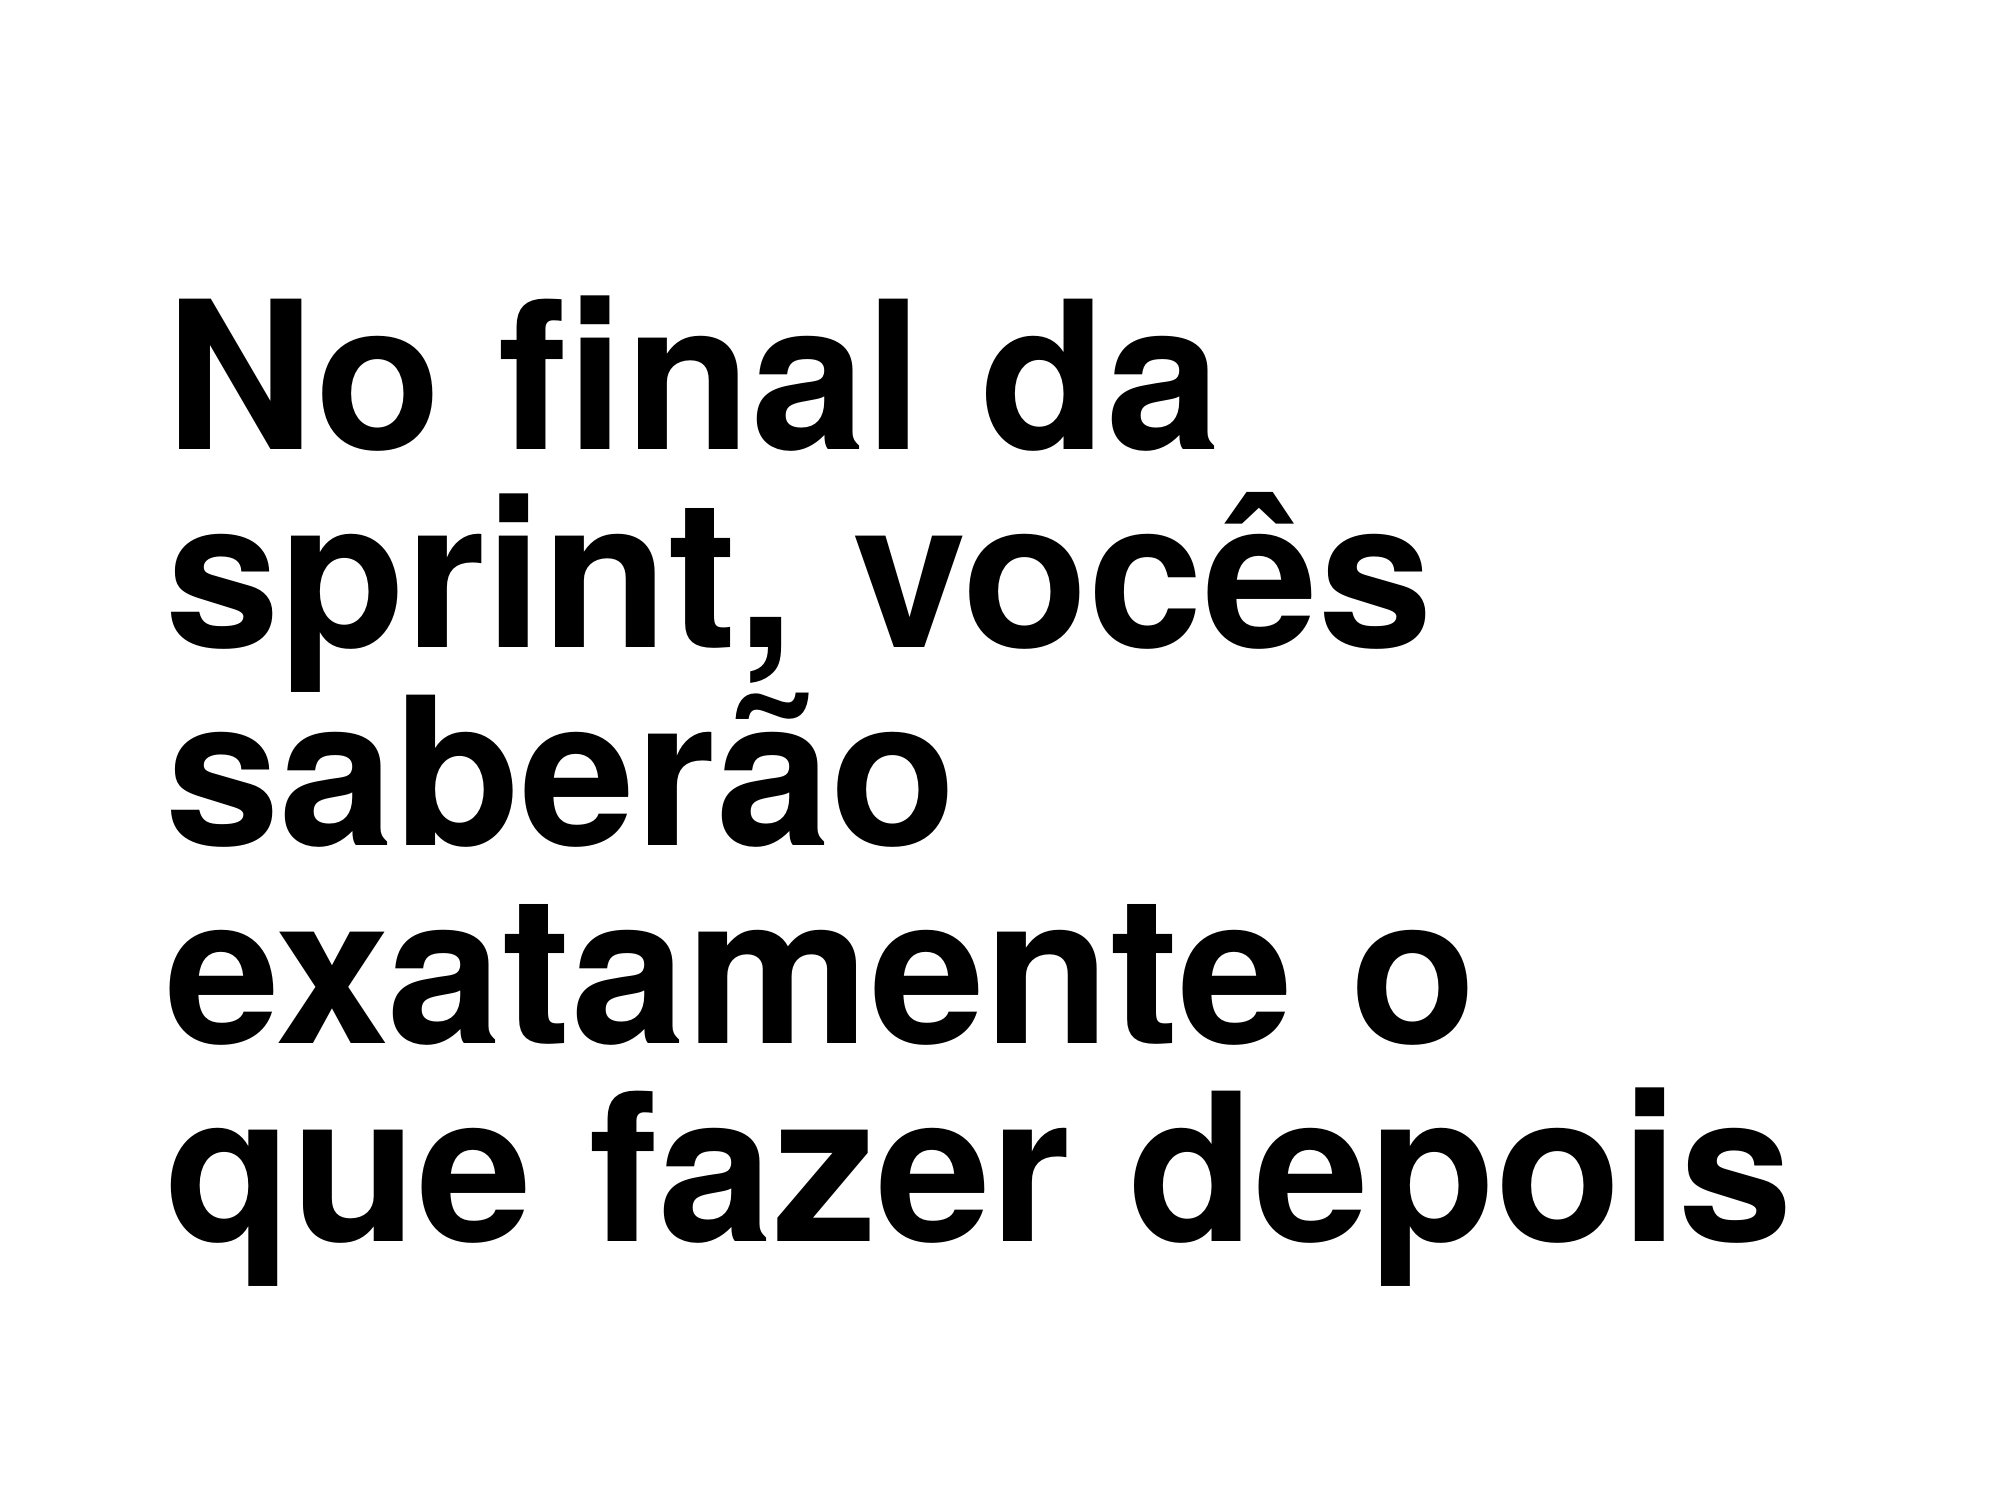

No final da sprint, vocês saberão exatamente o que fazer depois